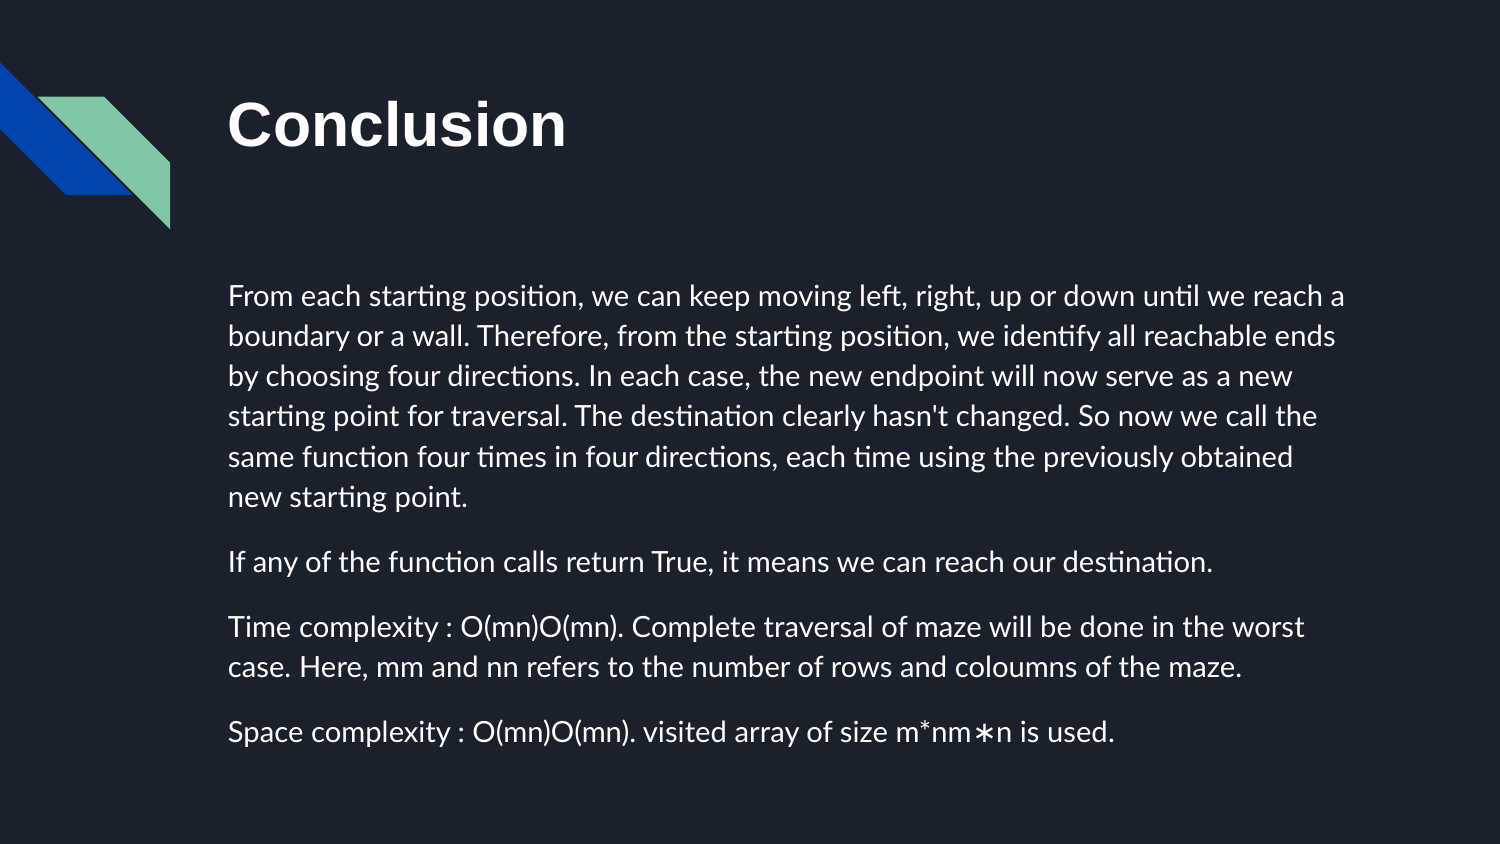

# Conclusion

From each starting position, we can keep moving left, right, up or down until we reach a boundary or a wall. Therefore, from the starting position, we identify all reachable ends by choosing four directions. In each case, the new endpoint will now serve as a new starting point for traversal. The destination clearly hasn't changed. So now we call the same function four times in four directions, each time using the previously obtained new starting point.
If any of the function calls return True, it means we can reach our destination.
Time complexity : O(mn)O(mn). Complete traversal of maze will be done in the worst case. Here, mm and nn refers to the number of rows and coloumns of the maze.
Space complexity : O(mn)O(mn). visited array of size m*nm∗n is used.